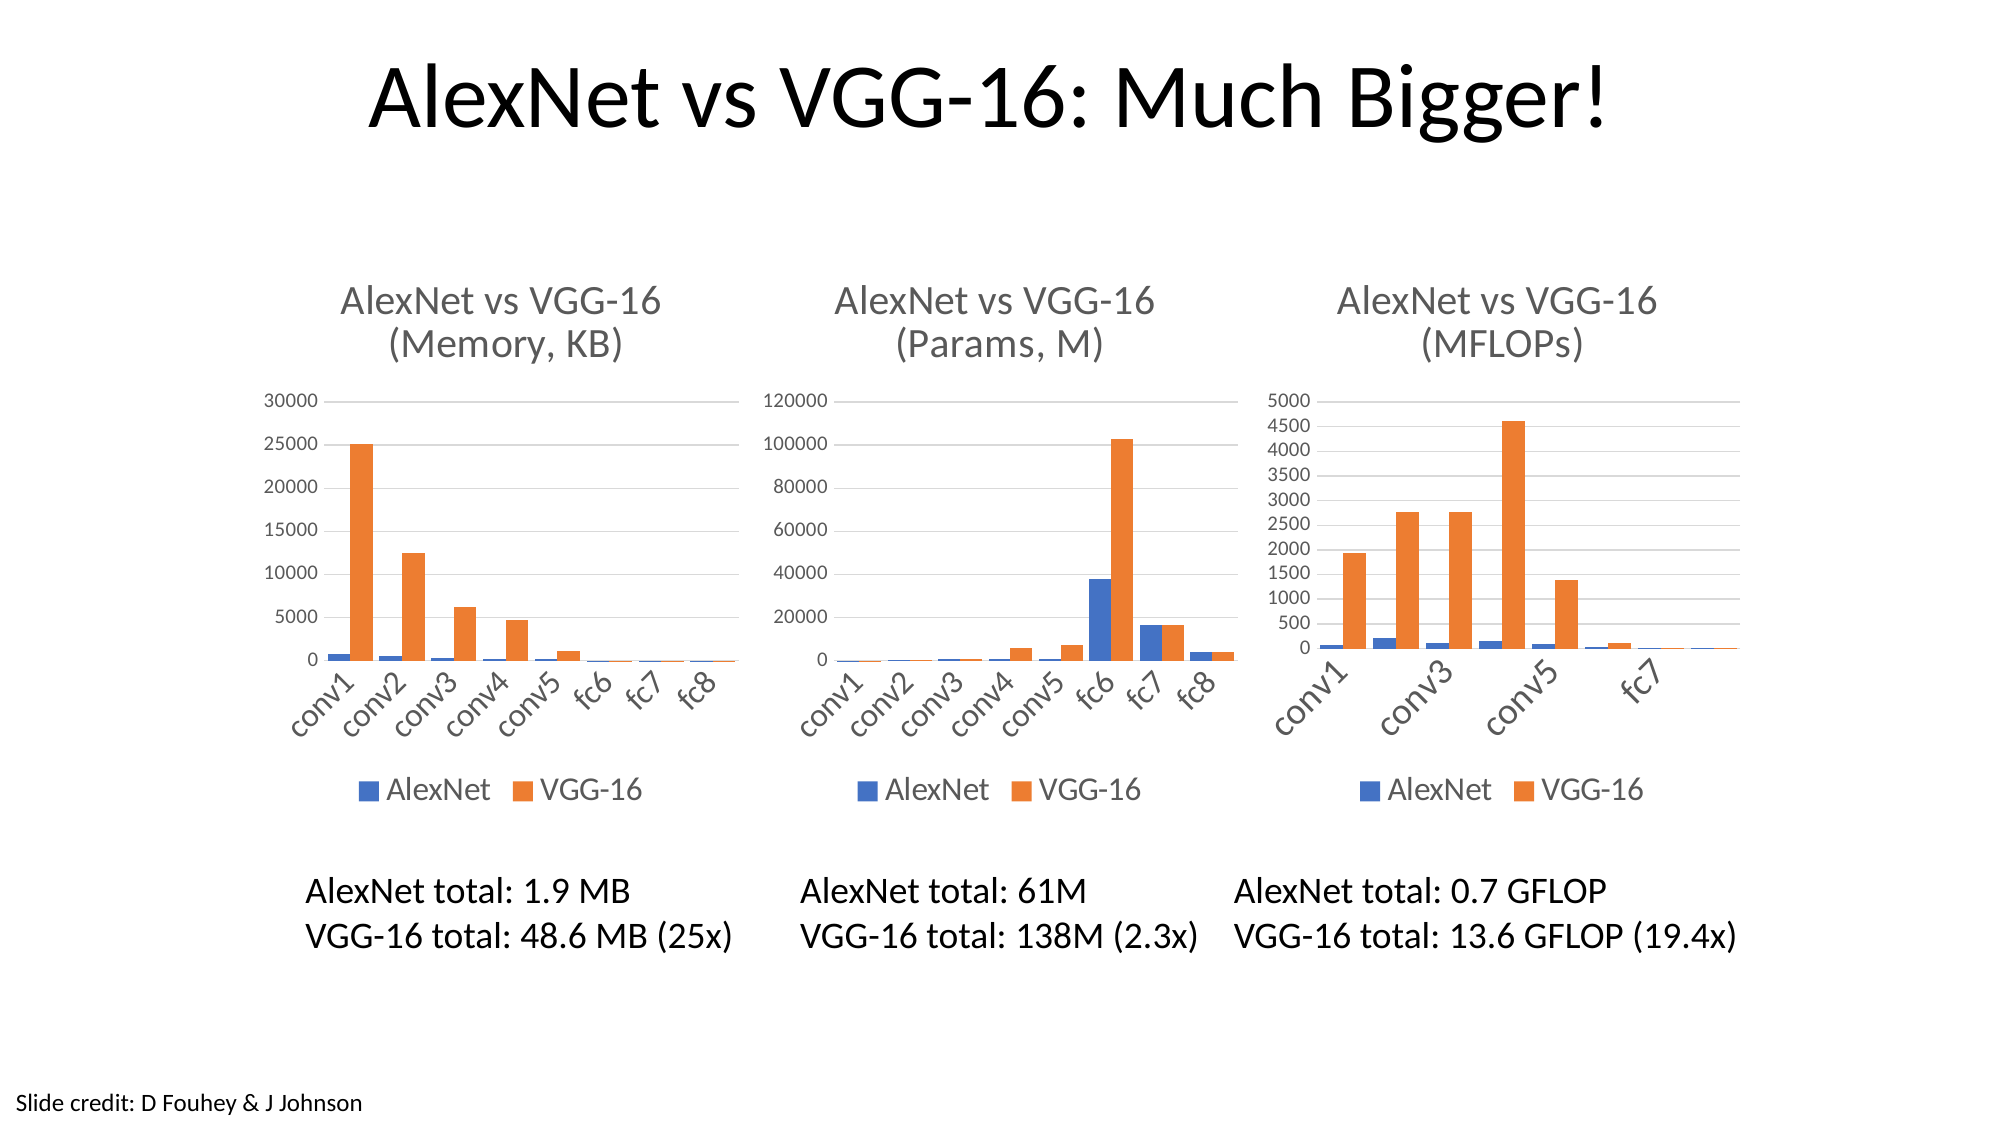

# AlexNet vs VGG-16: Much Bigger!

### Chart: AlexNet vs VGG-16
 (Memory, KB)

| Category | AlexNet | VGG-16 |
|---|---|---|
| conv1 | 784.0 | 25088.0 |
| conv2 | 546.75 | 12544.0 |
| conv3 | 253.5 | 6272.0 |
| conv4 | 169.0 | 4704.0 |
| conv5 | 169.0 | 1176.0 |
| fc6 | 16.0 | 16.0 |
| fc7 | 16.0 | 16.0 |
| fc8 | 3.90625 | 3.90625 |

### Chart: AlexNet vs VGG-16
(Params, M)

| Category | AlexNet | VGG-16 |
|---|---|---|
| conv1 | 23.296 | 38.72 |
| conv2 | 307.392 | 221.44 |
| conv3 | 663.9359999999995 | 885.248 |
| conv4 | 884.992 | 5899.776 |
| conv5 | 590.08 | 7079.424 |
| fc6 | 37752.832 | 102760.448 |
| fc7 | 16781.312 | 16777.216 |
| fc8 | 4097.0 | 4096.0 |

### Chart: AlexNet vs VGG-16
(MFLOPs)

| Category | AlexNet | VGG-16 |
|---|---|---|
| conv1 | 72.85555199999995 | 1936.392192 |
| conv2 | 223.9488 | 2774.532096 |
| conv3 | 112.140288 | 2774.532096 |
| conv4 | 149.520384 | 4624.22016 |
| conv5 | 99.680256 | 1387.266048 |
| fc6 | 37.748736 | 102.760448 |
| fc7 | 16.777216 | 16.777216 |
| fc8 | 4.096 | 4.096 |
AlexNet total: 1.9 MB
VGG-16 total: 48.6 MB (25x)
AlexNet total: 61M
VGG-16 total: 138M (2.3x)
AlexNet total: 0.7 GFLOP
VGG-16 total: 13.6 GFLOP (19.4x)
Slide credit: D Fouhey & J Johnson